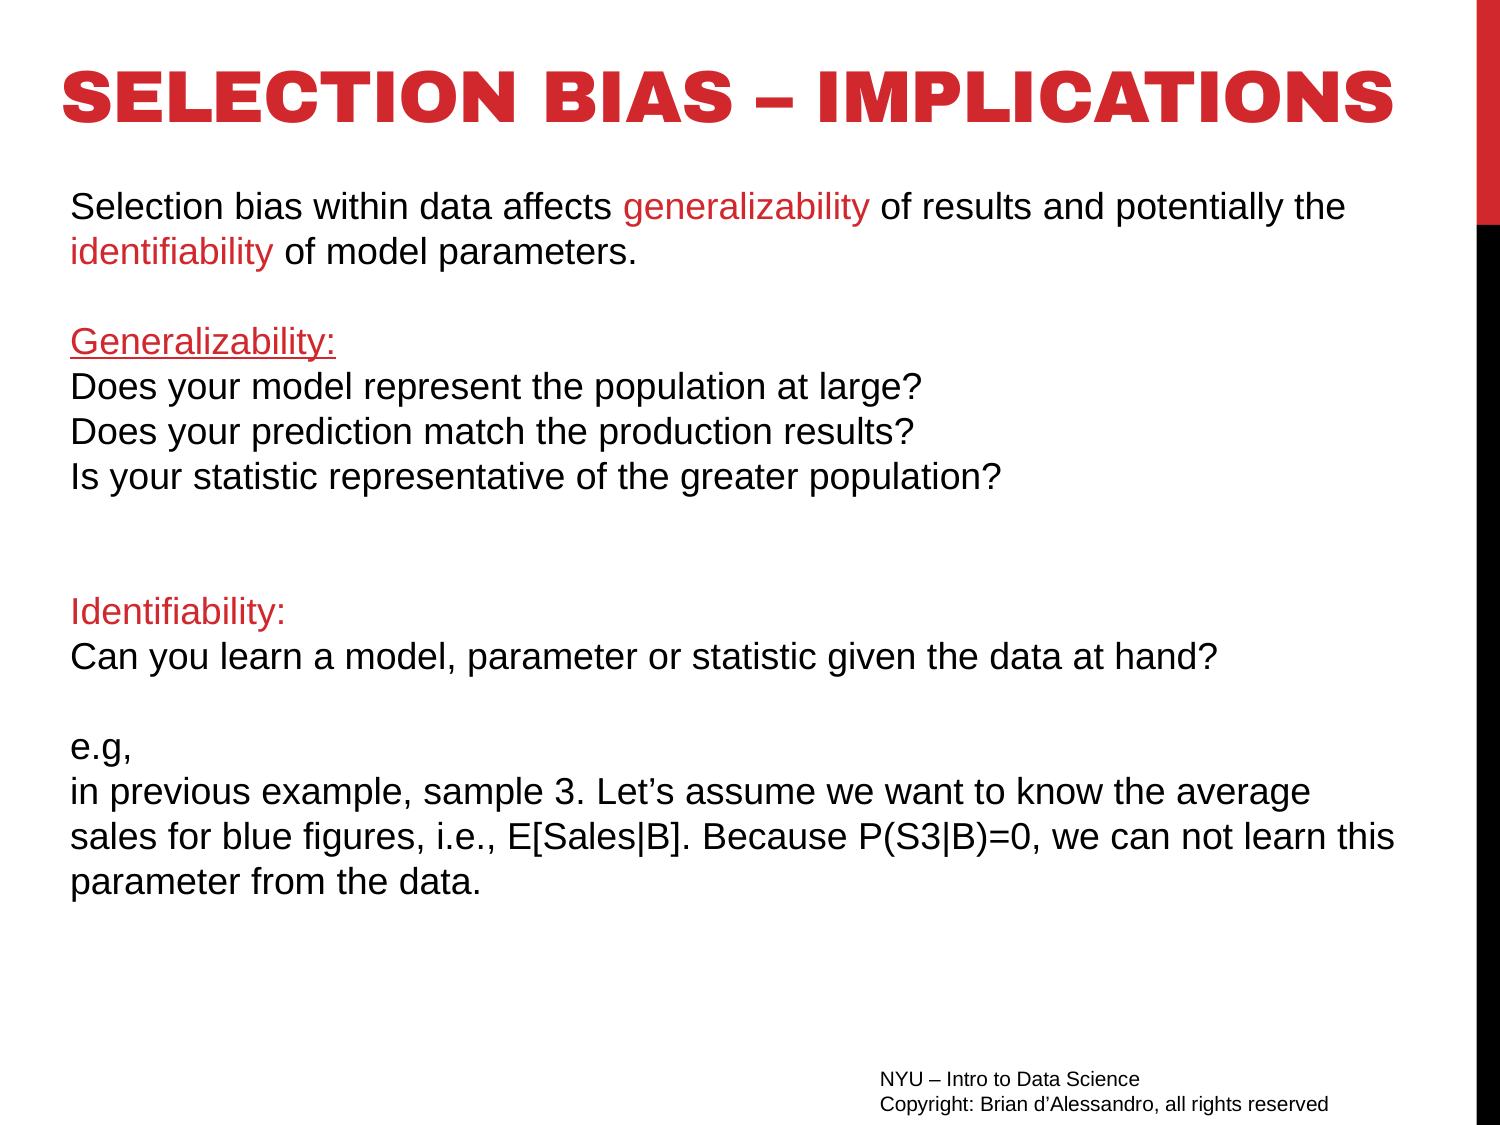

# Selection bias – implications
Selection bias within data affects generalizability of results and potentially the identifiability of model parameters.

Generalizability:
Does your model represent the population at large?
Does your prediction match the production results?
Is your statistic representative of the greater population?

Identifiability:
Can you learn a model, parameter or statistic given the data at hand?

e.g,
in previous example, sample 3. Let’s assume we want to know the average sales for blue figures, i.e., E[Sales|B]. Because P(S3|B)=0, we can not learn this parameter from the data.